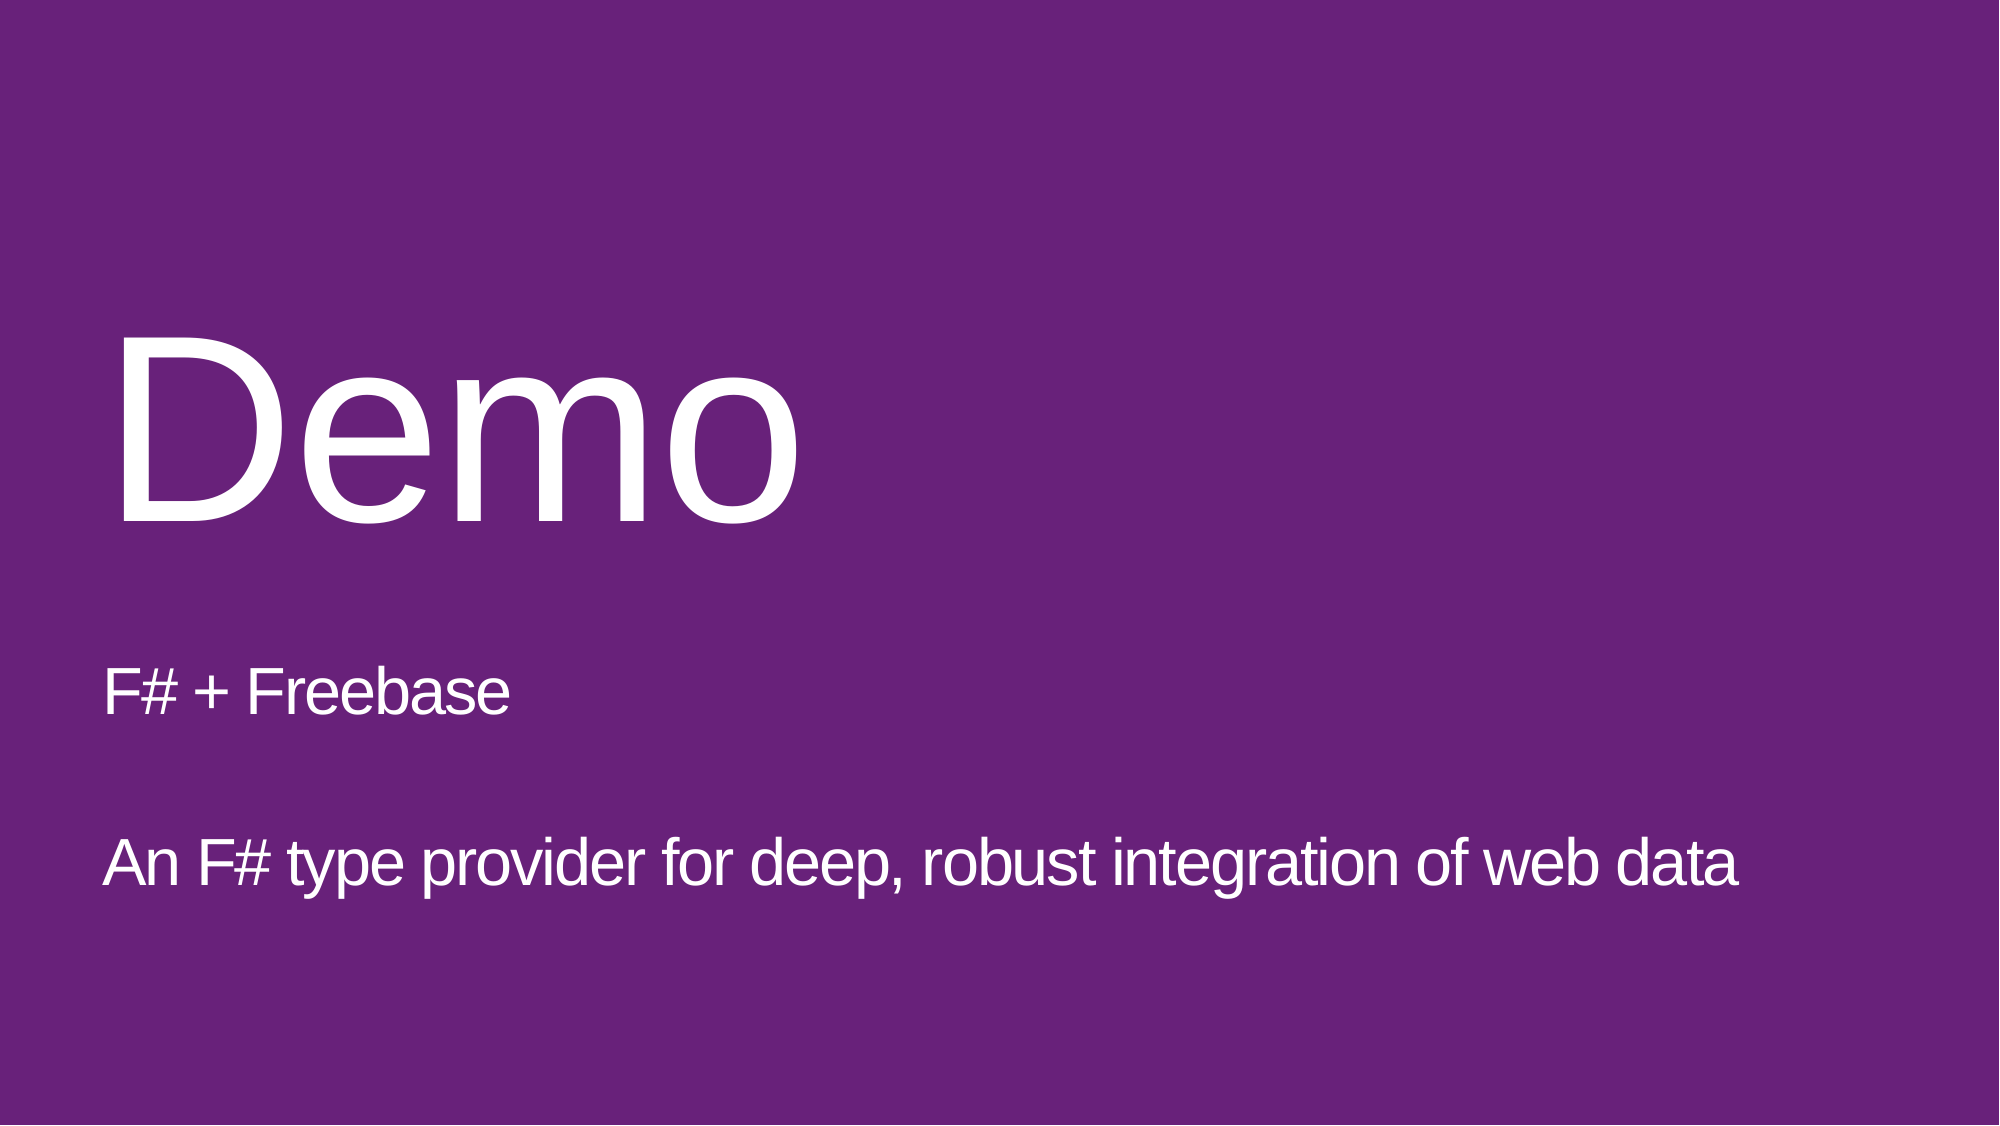

Demo
F# + Freebase

An F# type provider for deep, robust integration of web data